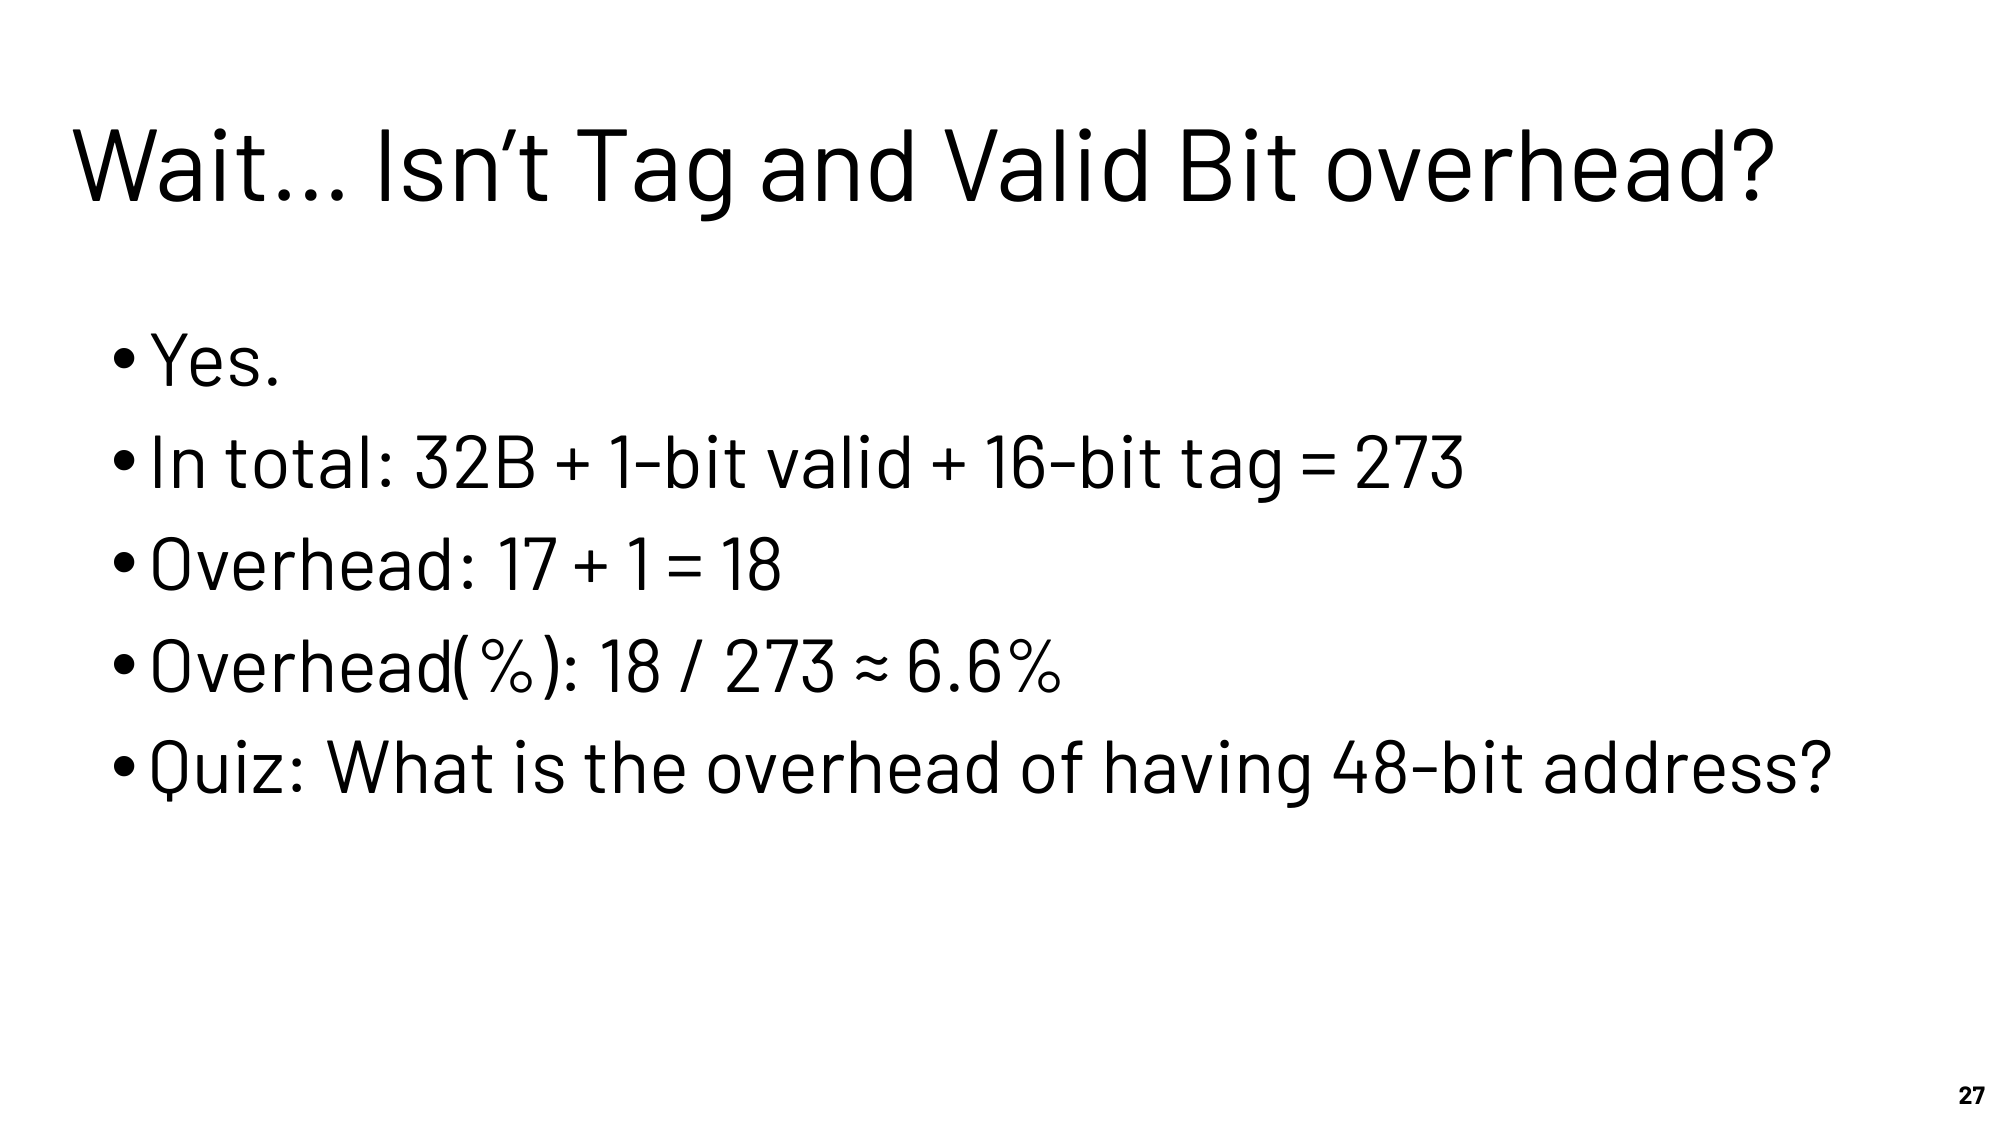

# Wait… Isn’t Tag and Valid Bit overhead?
Yes.
In total: 32B + 1-bit valid + 16-bit tag = 273
Overhead: 17 + 1 = 18
Overhead(%): 18 / 273 ≈ 6.6%
Quiz: What is the overhead of having 48-bit address?
27